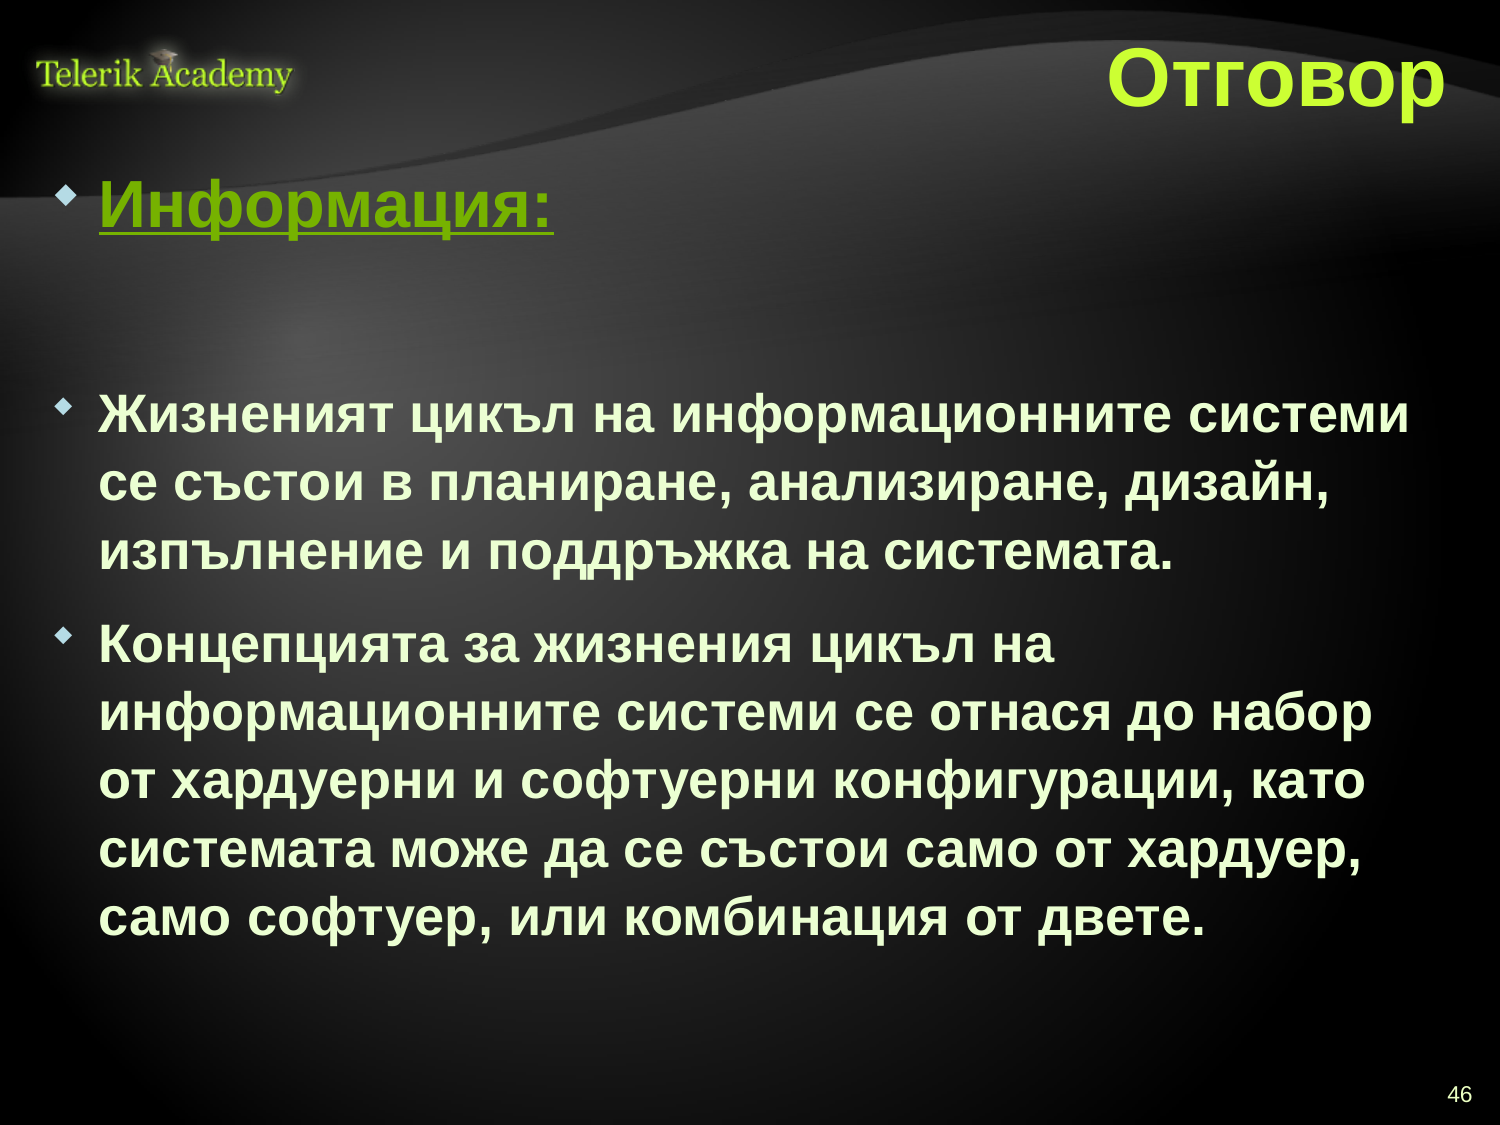

# Отговор
Информация:

Жизненият цикъл на информационните системи се състои в планиране, анализиране, дизайн, изпълнение и поддръжка на системата.
Концепцията за жизнения цикъл на информационните системи се отнася до набор от хардуерни и софтуерни конфигурации, като системата може да се състои само от хардуер, само софтуер, или комбинация от двете.

46